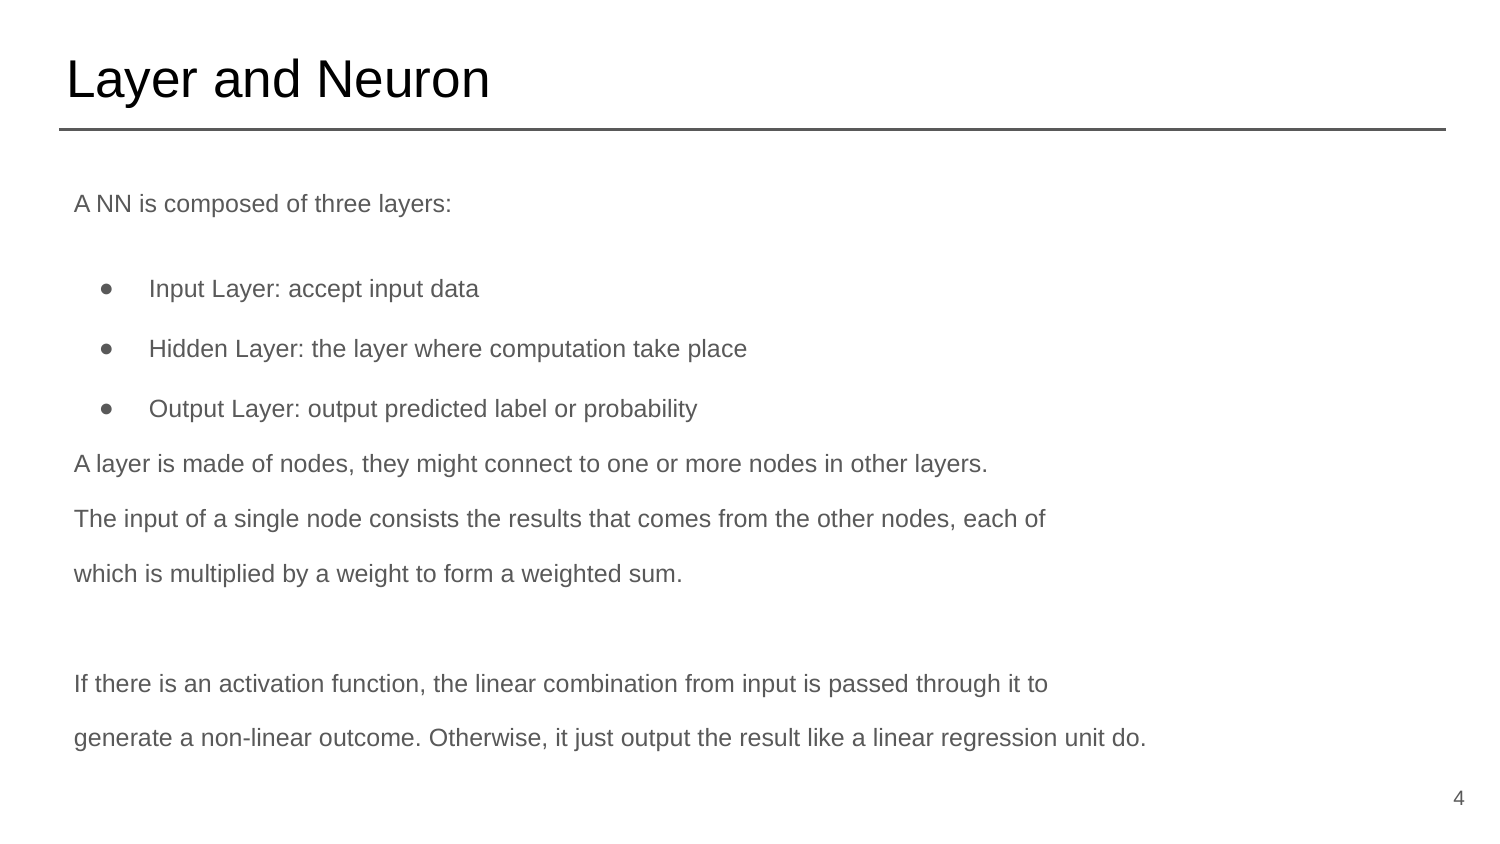

# Layer and Neuron
A NN is composed of three layers:
Input Layer: accept input data
Hidden Layer: the layer where computation take place
Output Layer: output predicted label or probability
A layer is made of nodes, they might connect to one or more nodes in other layers.
The input of a single node consists the results that comes from the other nodes, each of
which is multiplied by a weight to form a weighted sum.

If there is an activation function, the linear combination from input is passed through it to
generate a non-linear outcome. Otherwise, it just output the result like a linear regression unit do.
4